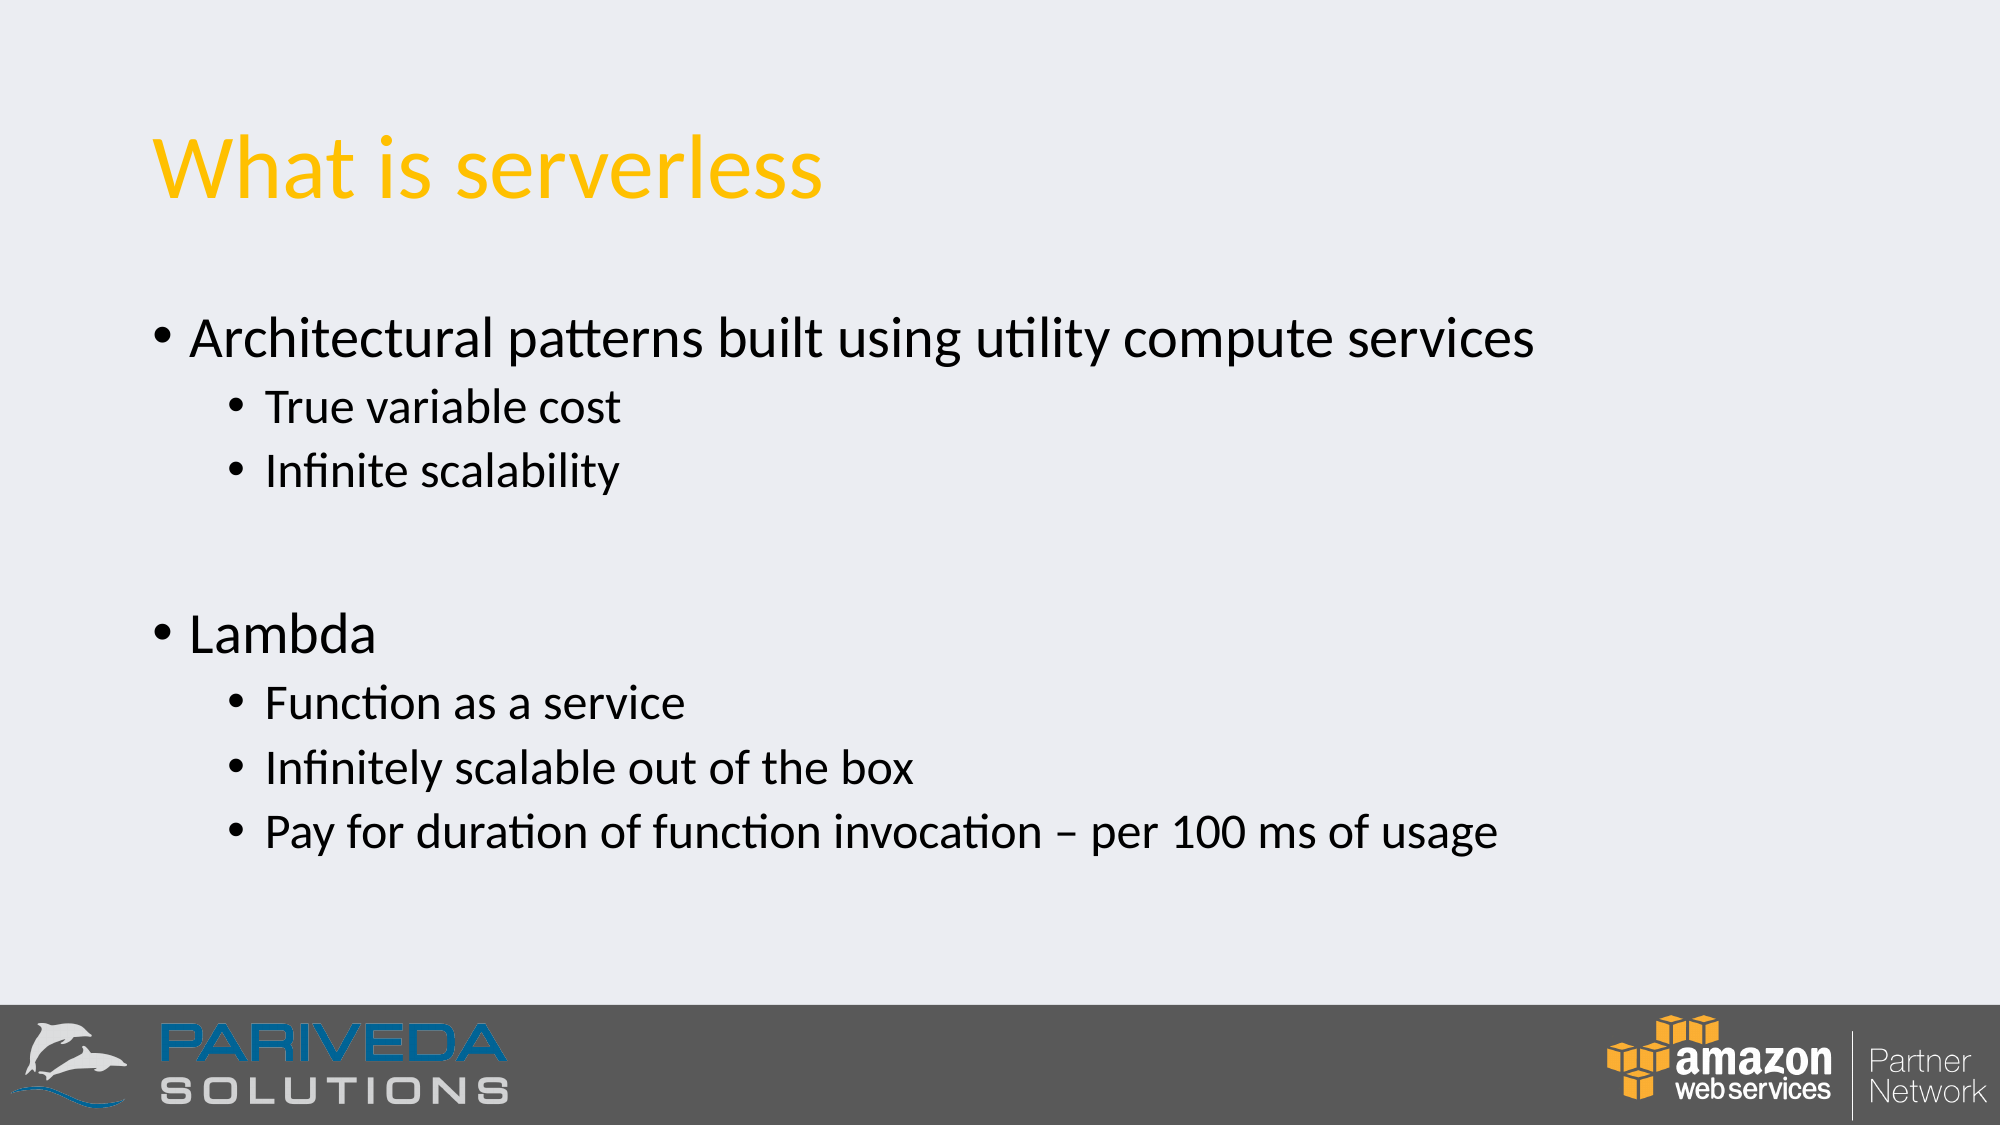

# What is serverless
Architectural patterns built using utility compute services
True variable cost
Infinite scalability

Lambda
Function as a service
Infinitely scalable out of the box
Pay for duration of function invocation – per 100 ms of usage